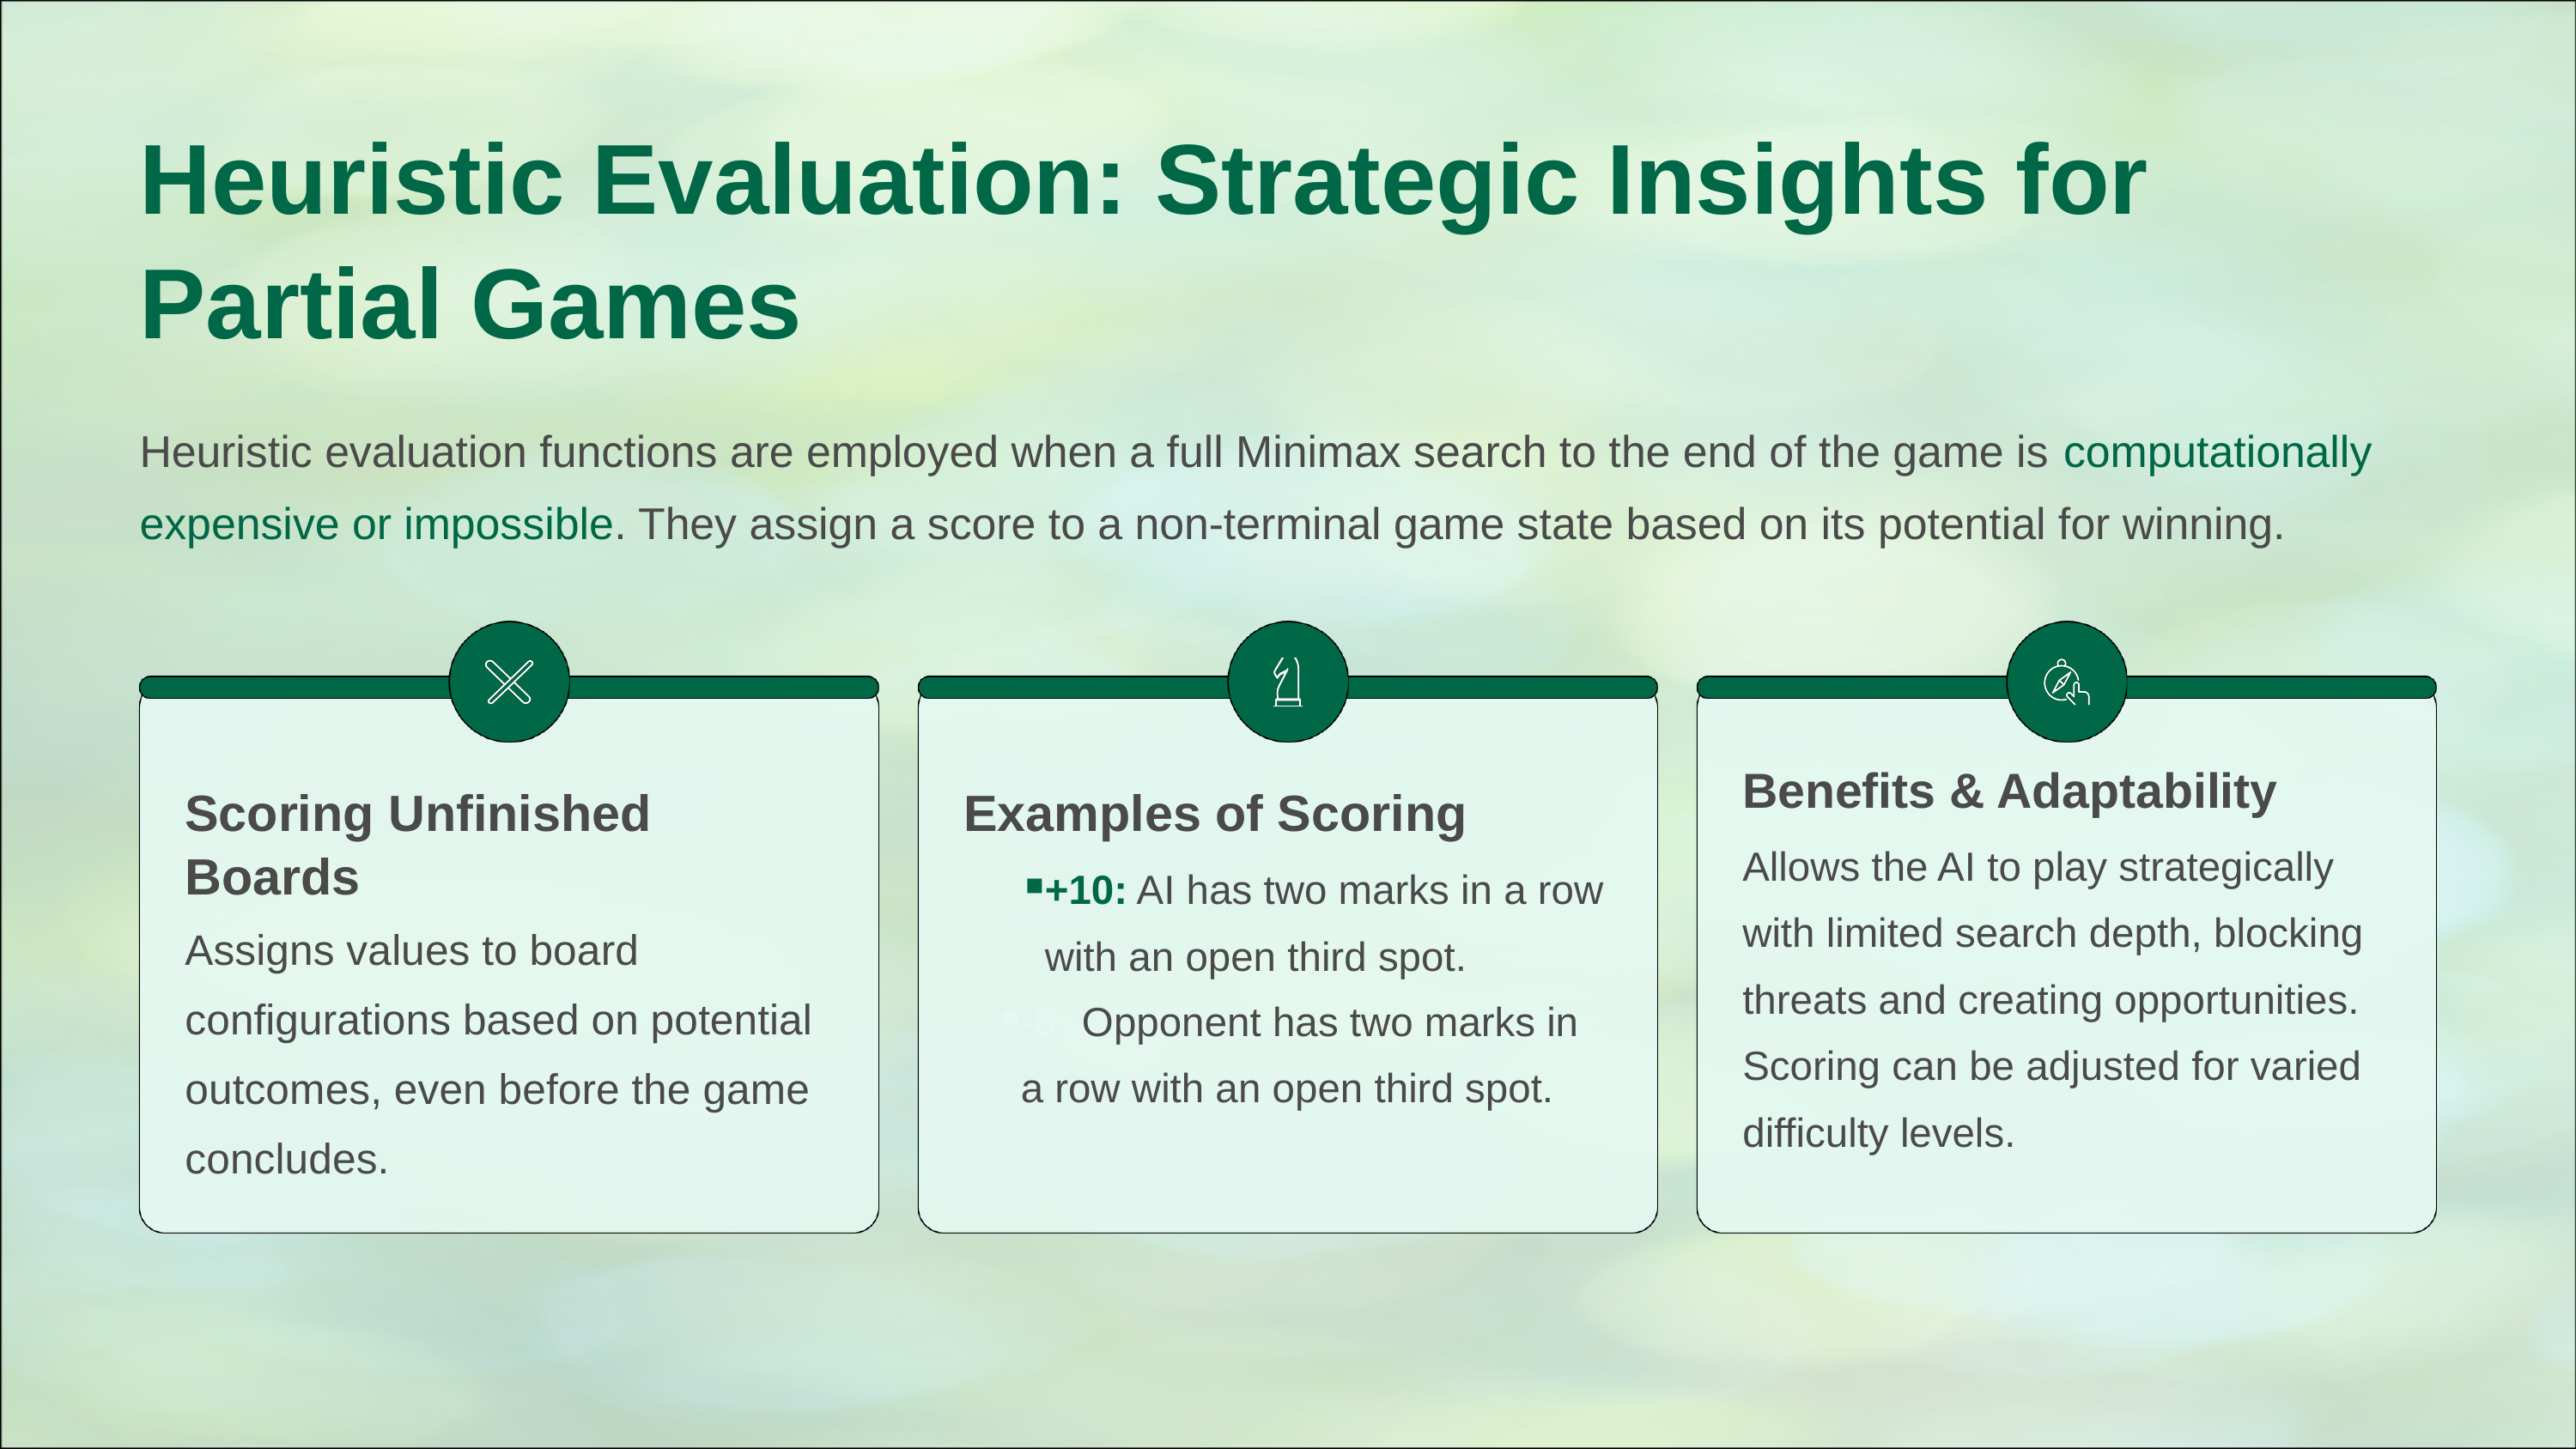

Heuristic Evaluation: Strategic Insights for Partial Games
Heuristic evaluation functions are employed when a full Minimax search to the end of the game is computationally expensive or impossible. They assign a score to a non-terminal game state based on its potential for winning.

Benefits & Adaptability
Scoring Unfinished Boards
Examples of Scoring
Allows the AI to play strategically with limited search depth, blocking threats and creating opportunities. Scoring can be adjusted for varied difficulty levels.
+10: AI has two marks in a row with an open third spot.
Assigns values to board configurations based on potential outcomes, even before the game concludes.
-8: Opponent has two marks in a row with an open third spot.